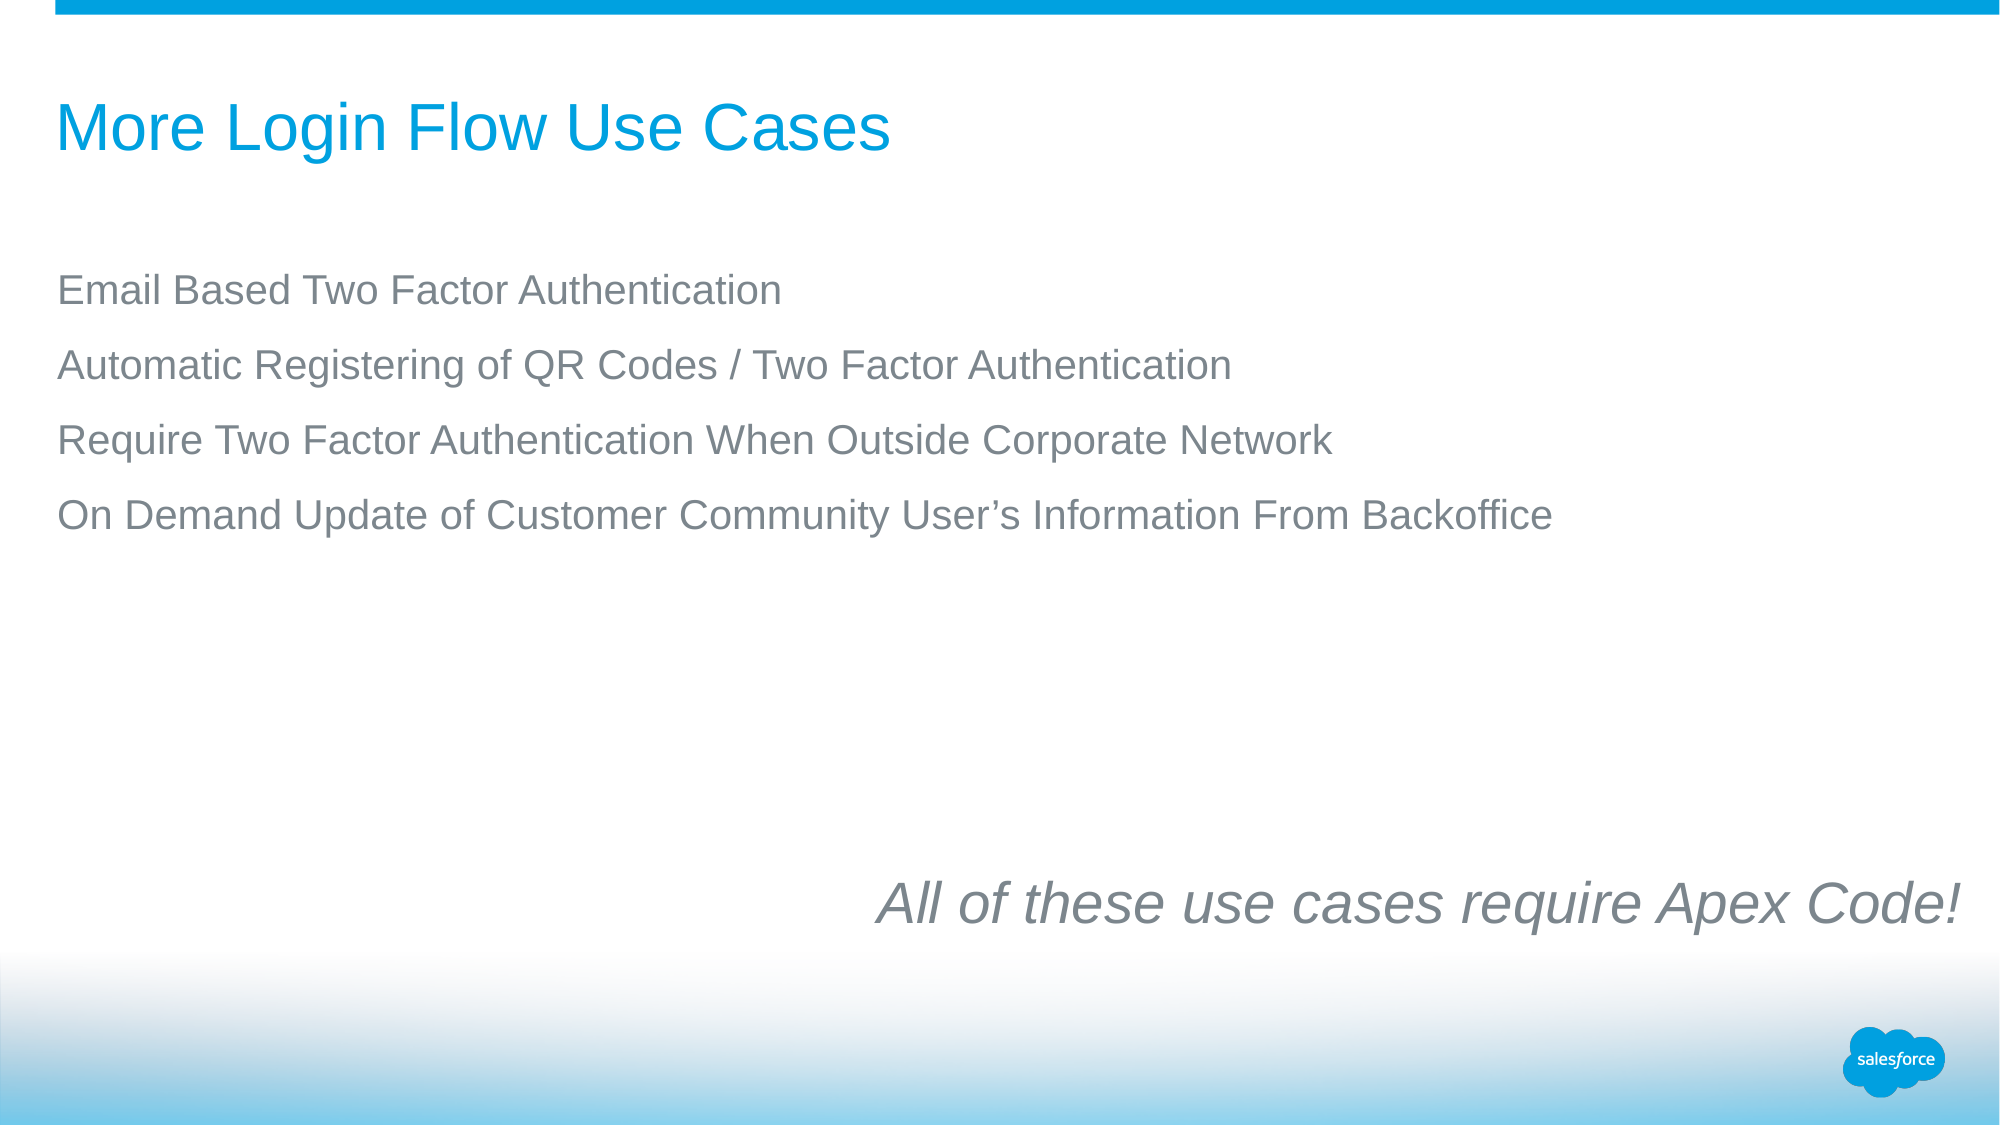

# More Login Flow Use Cases
Email Based Two Factor Authentication
Automatic Registering of QR Codes / Two Factor Authentication
Require Two Factor Authentication When Outside Corporate Network
On Demand Update of Customer Community User’s Information From Backoffice
All of these use cases require Apex Code!